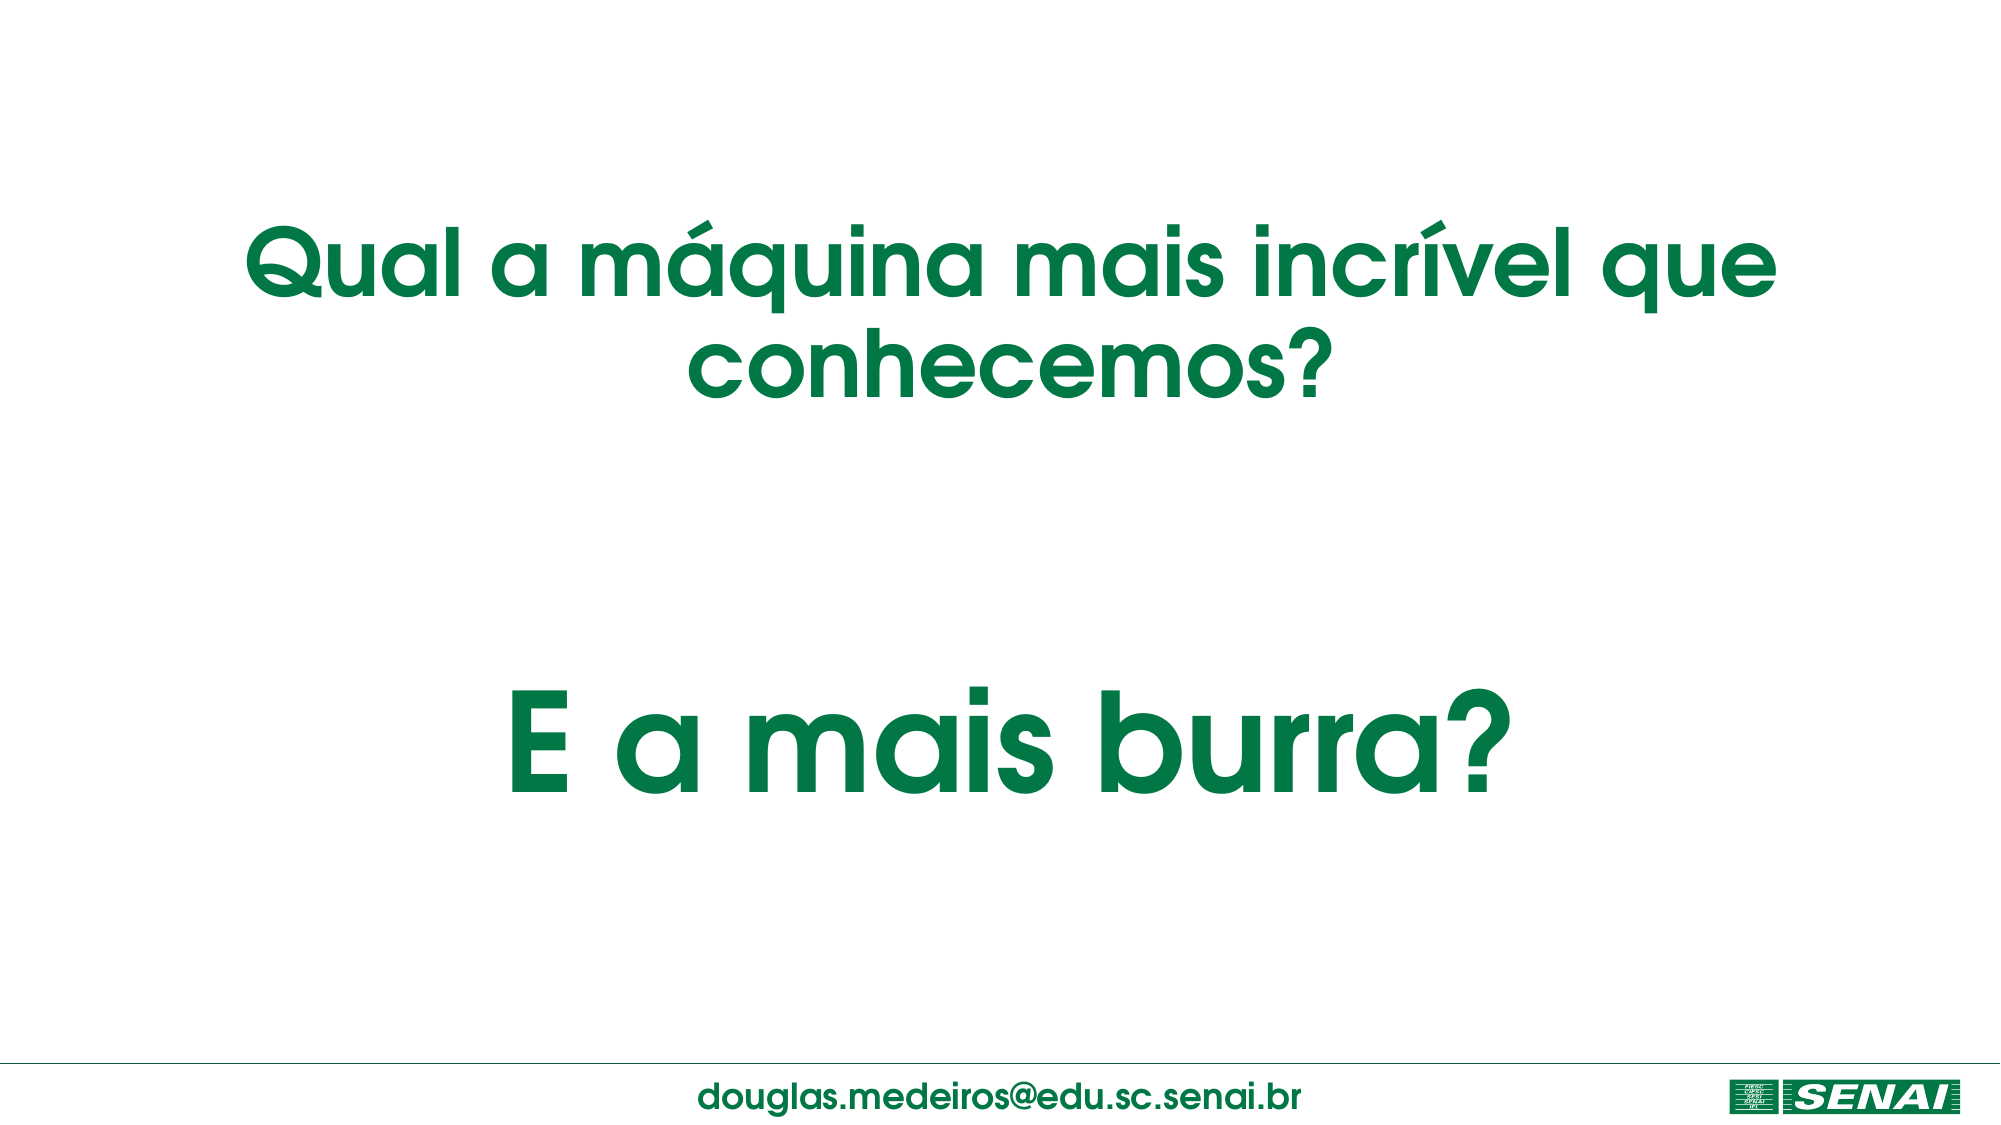

# Qual a máquina mais incrível que conhecemos?
E a mais burra?
douglas.medeiros@edu.sc.senai.br